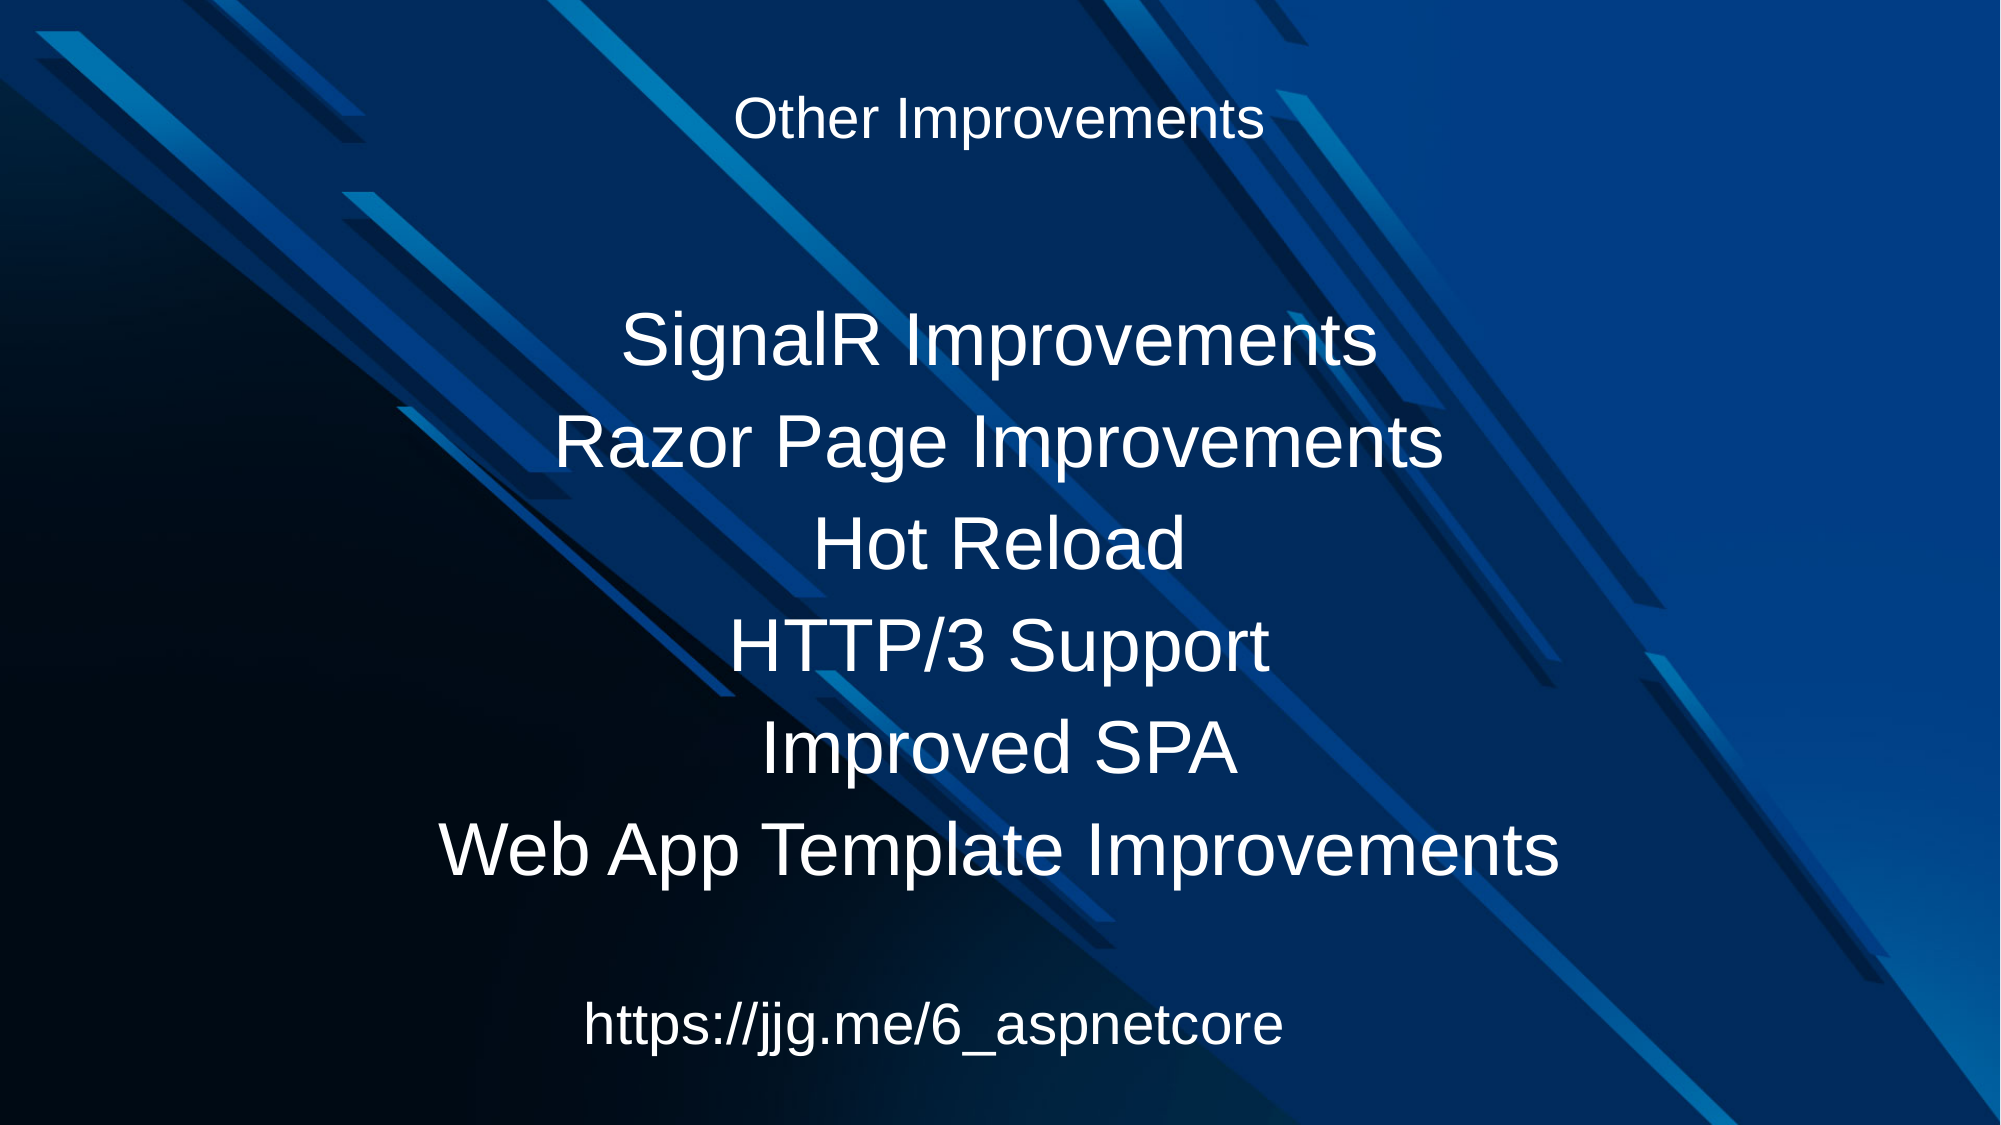

# Other Improvements
SignalR Improvements
Razor Page Improvements
Hot Reload
HTTP/3 Support
Improved SPA
Web App Template Improvements
https://jjg.me/6_aspnetcore